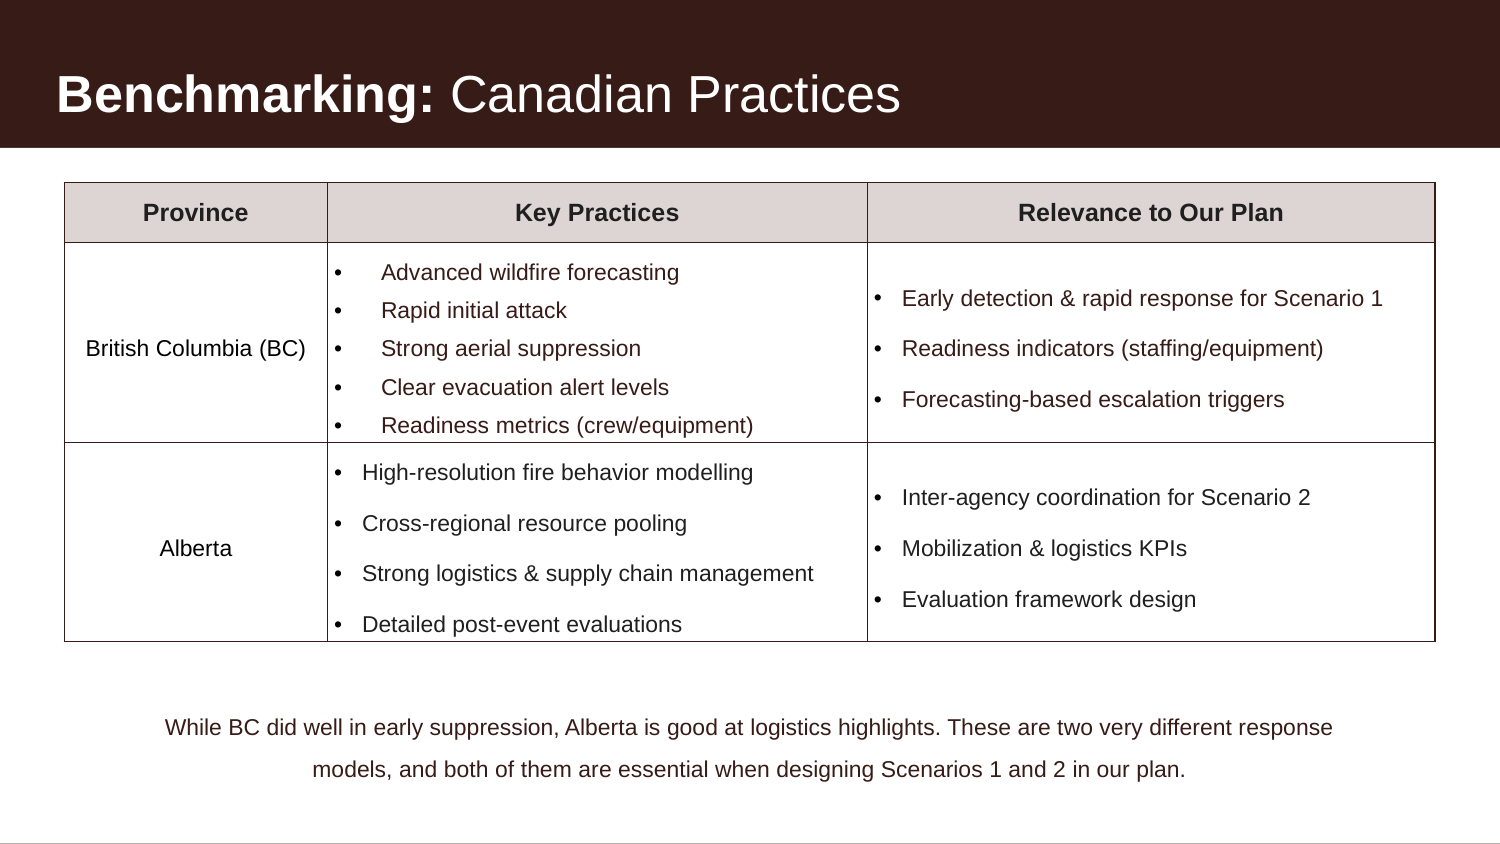

Benchmarking: Canadian Practices

| Province | Key Practices | Relevance to Our Plan |
| --- | --- | --- |
| British Columbia (BC) | Advanced wildfire forecasting Rapid initial attack Strong aerial suppression Clear evacuation alert levels Readiness metrics (crew/equipment) | Early detection & rapid response for Scenario 1 Readiness indicators (staffing/equipment) Forecasting-based escalation triggers |
| Alberta | High-resolution fire behavior modelling Cross-regional resource pooling Strong logistics & supply chain management Detailed post-event evaluations | Inter-agency coordination for Scenario 2 Mobilization & logistics KPIs Evaluation framework design |
While BC did well in early suppression, Alberta is good at logistics highlights. These are two very different response models, and both of them are essential when designing Scenarios 1 and 2 in our plan.